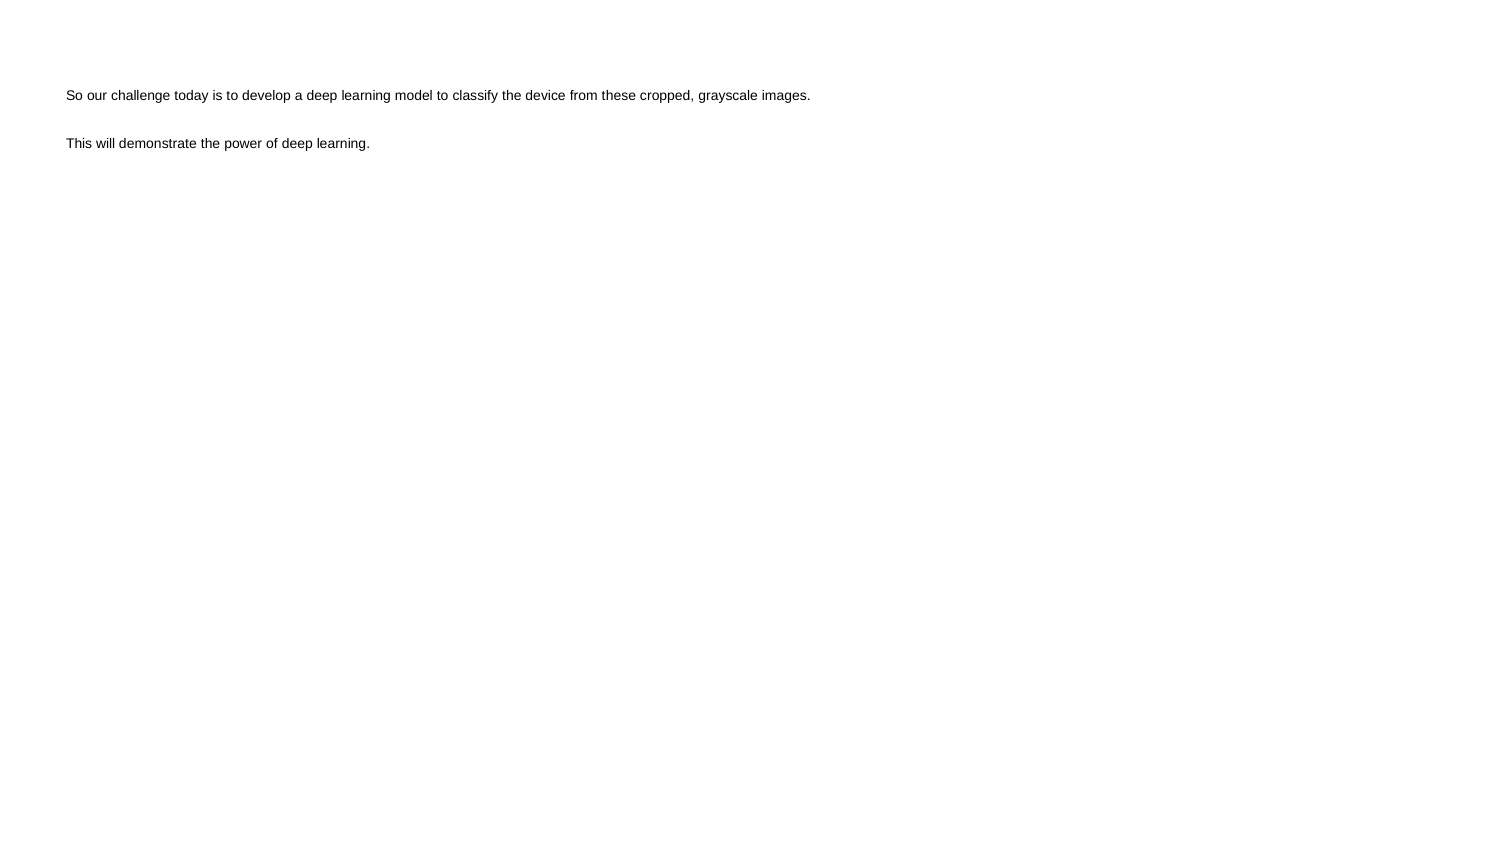

# So our challenge today is to develop a deep learning model to classify the device from these cropped, grayscale images.

This will demonstrate the power of deep learning.